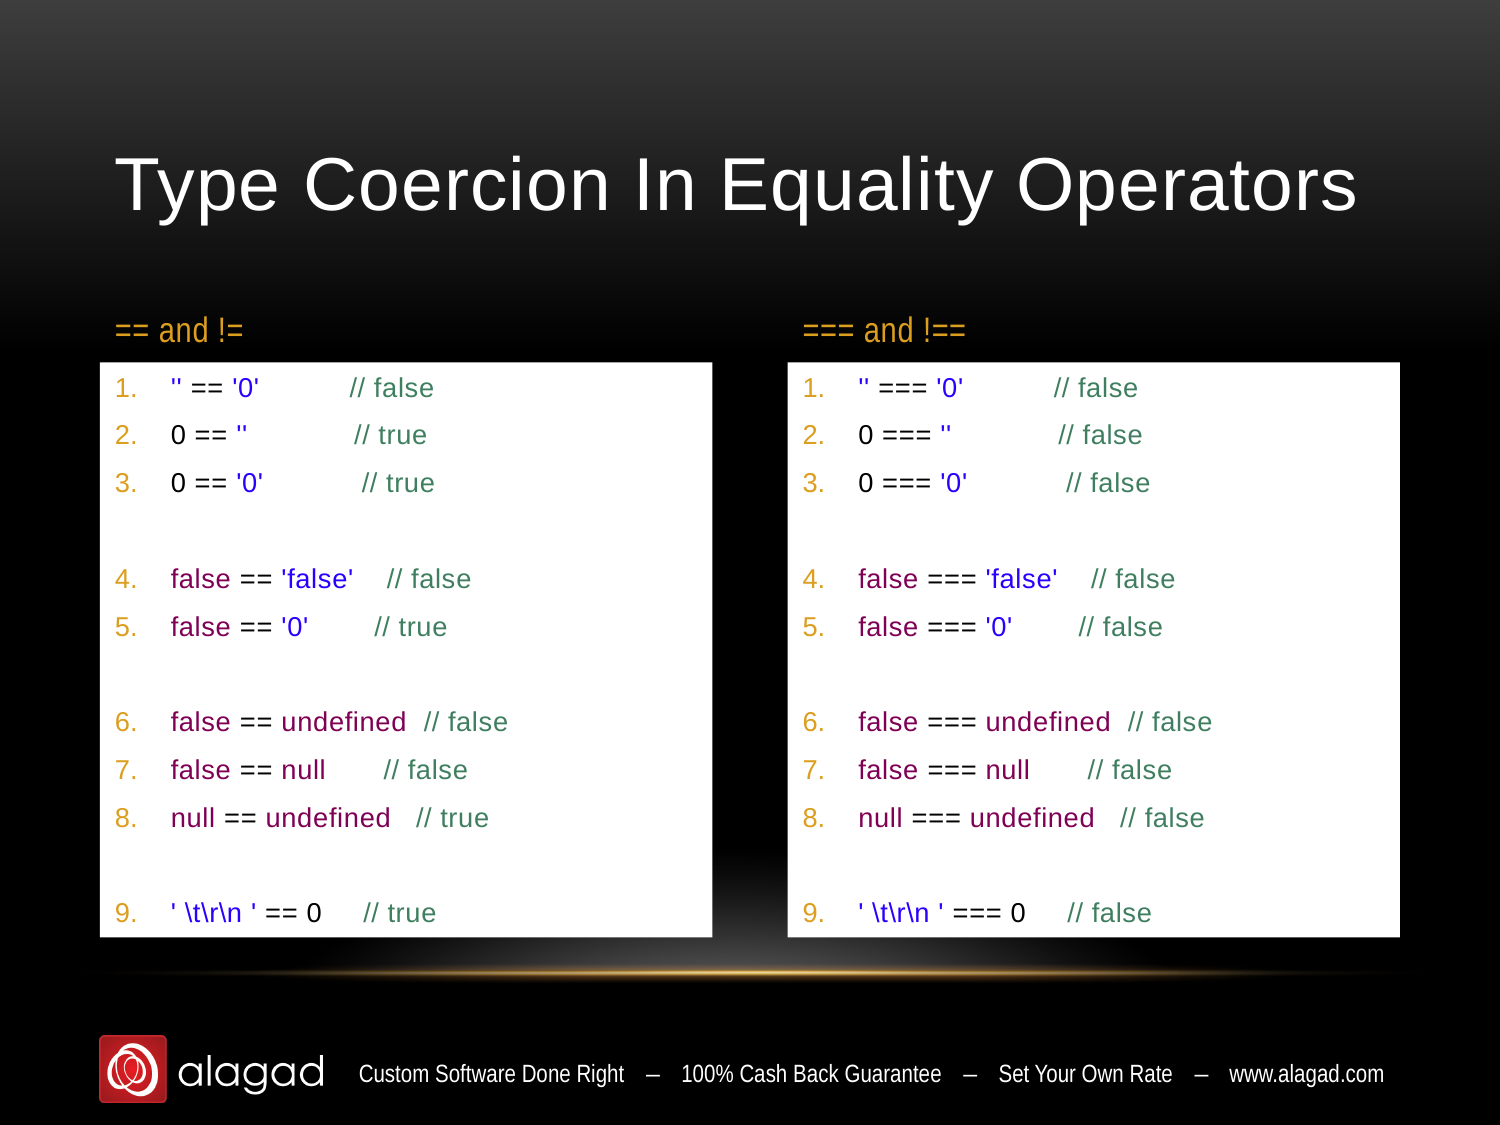

# Type Coercion In Equality Operators
== and !=
=== and !==
'' == '0'           // false
0 == ''             // true
0 == '0'            // true

false == 'false'    // false
false == '0'        // true

false == undefined  // false
false == null       // false
null == undefined   // true

' \t\r\n ' == 0     // true

'' === '0'           // false
0 === ''             // false
0 === '0'            // false

false === 'false'    // false
false === '0'        // false

false === undefined  // false
false === null       // false
null === undefined   // false

' \t\r\n ' === 0     // false

Custom Software Done Right   –   100% Cash Back Guarantee   –   Set Your Own Rate   –   www.alagad.com